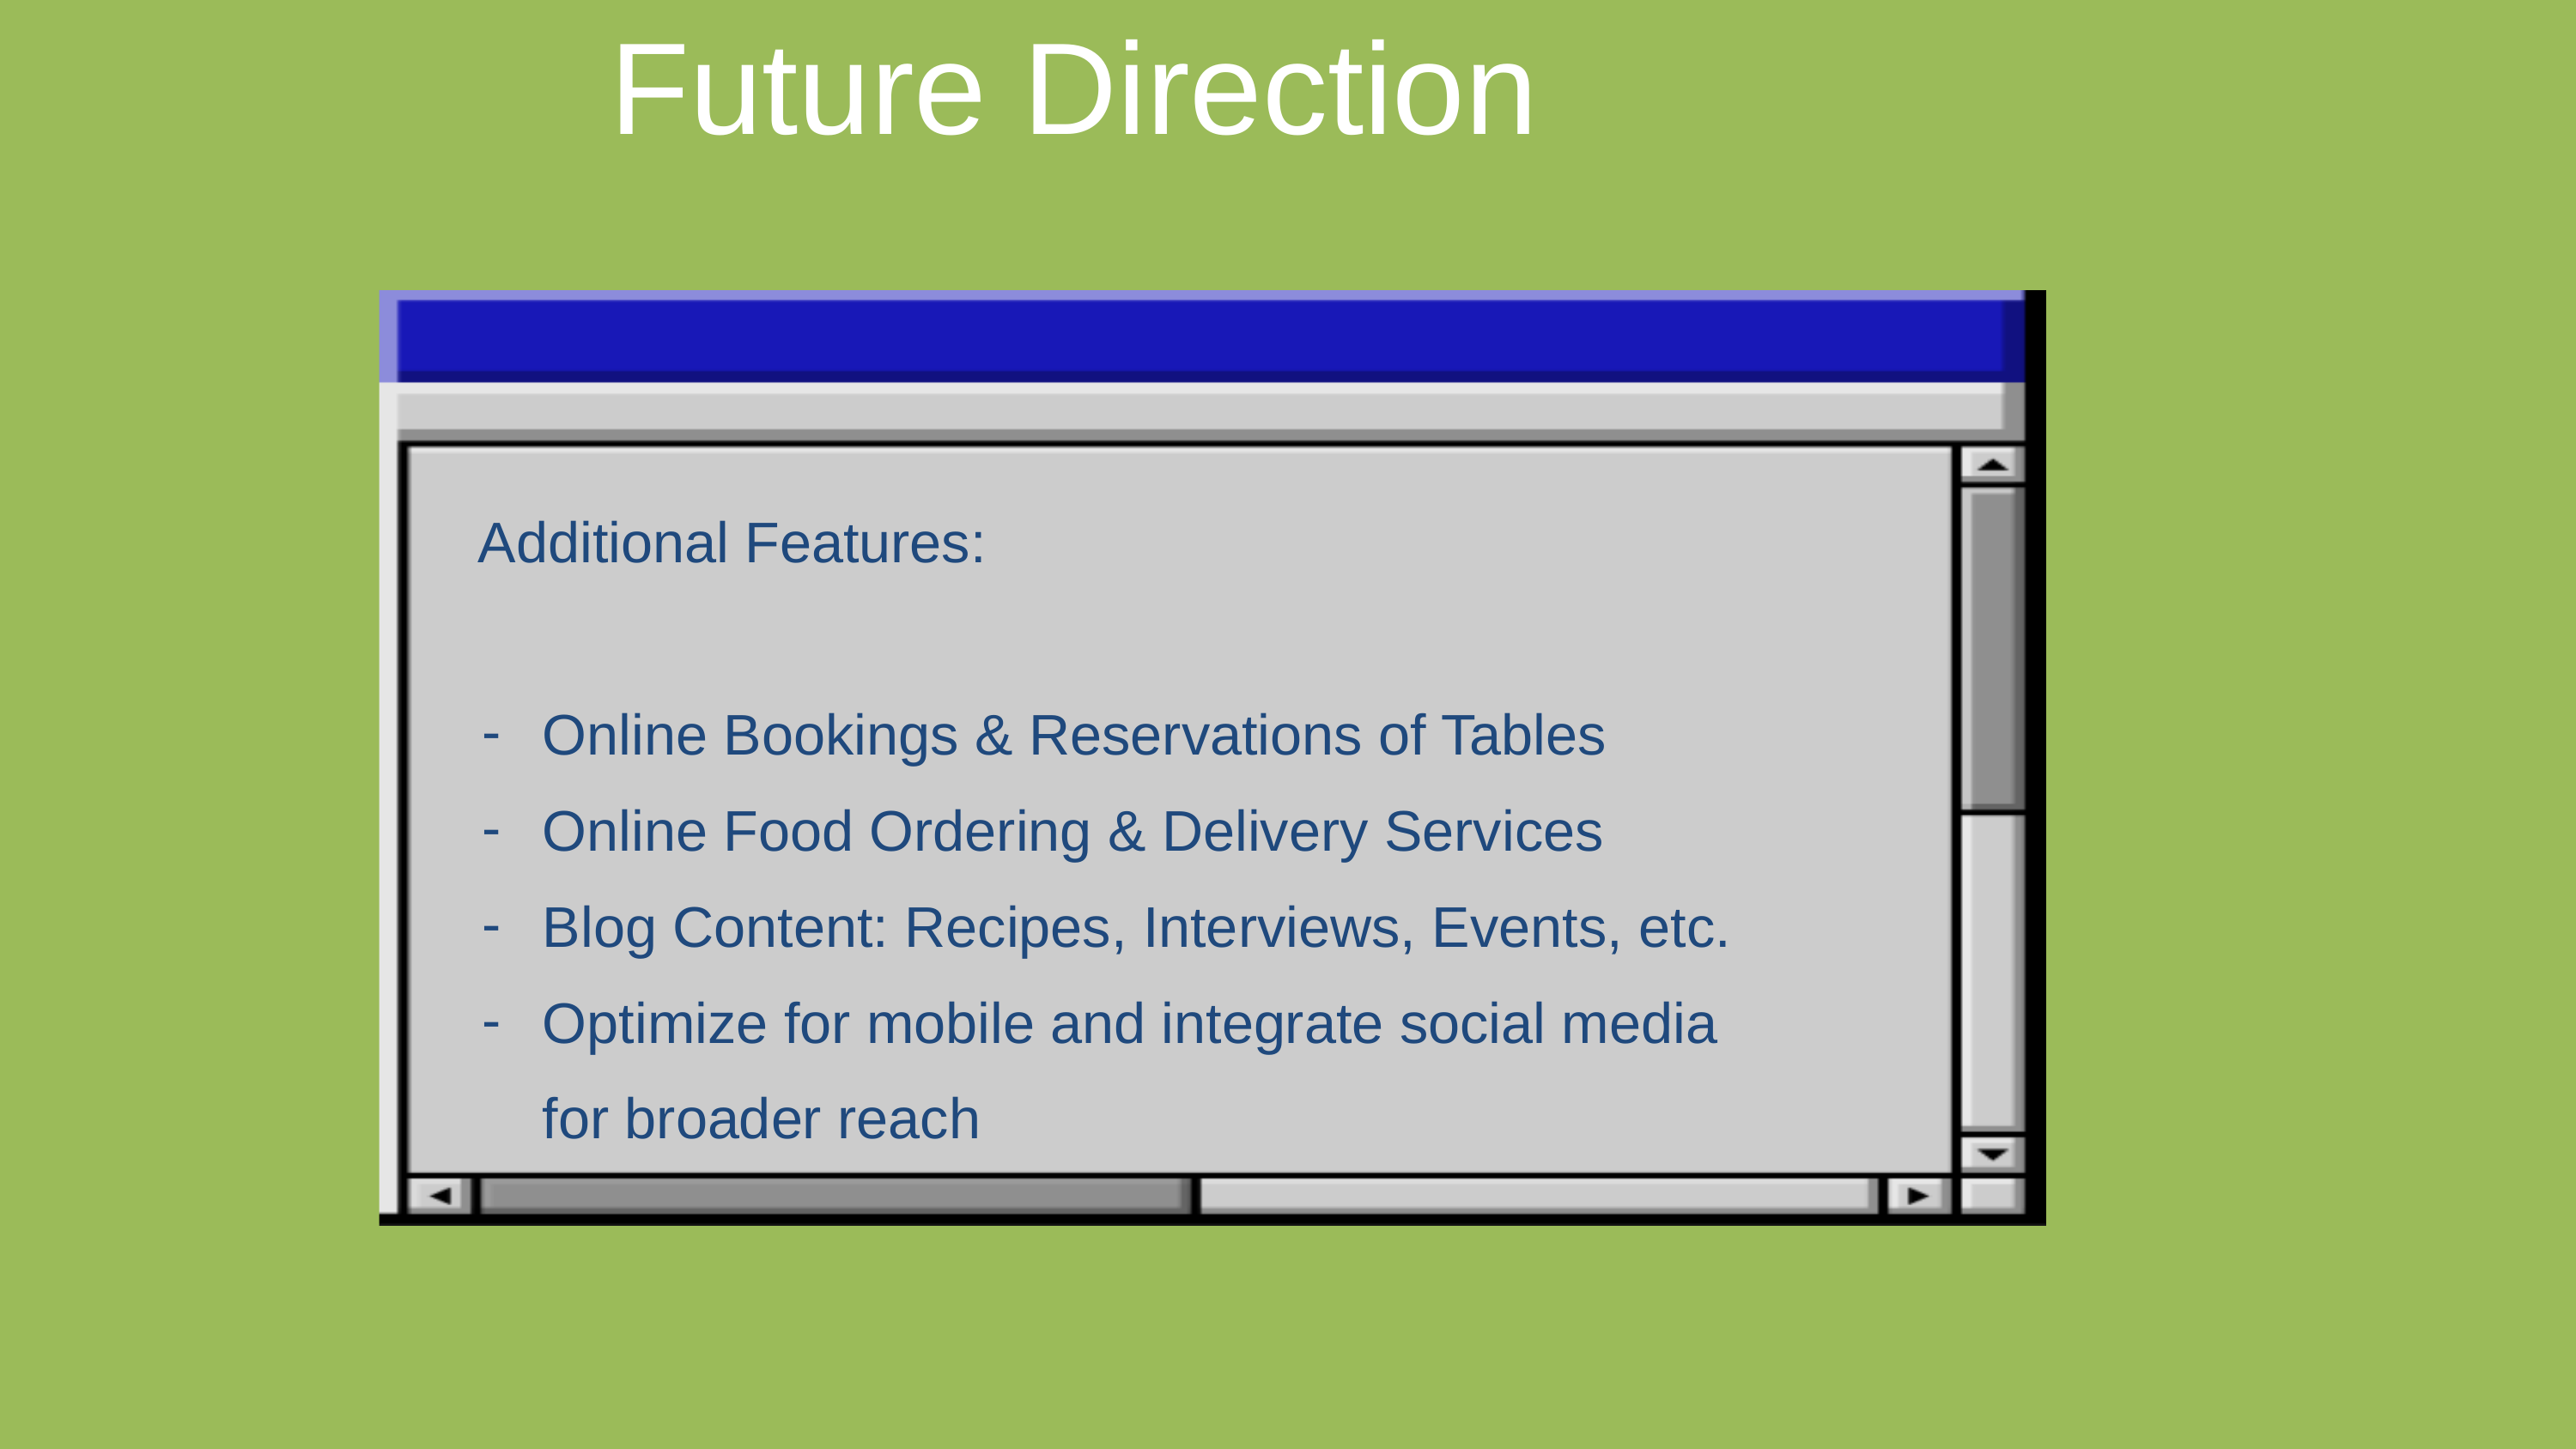

Future Direction

Additional Features:

Online Bookings & Reservations of Tables
Online Food Ordering & Delivery Services
Blog Content: Recipes, Interviews, Events, etc.
Optimize for mobile and integrate social media for broader reach